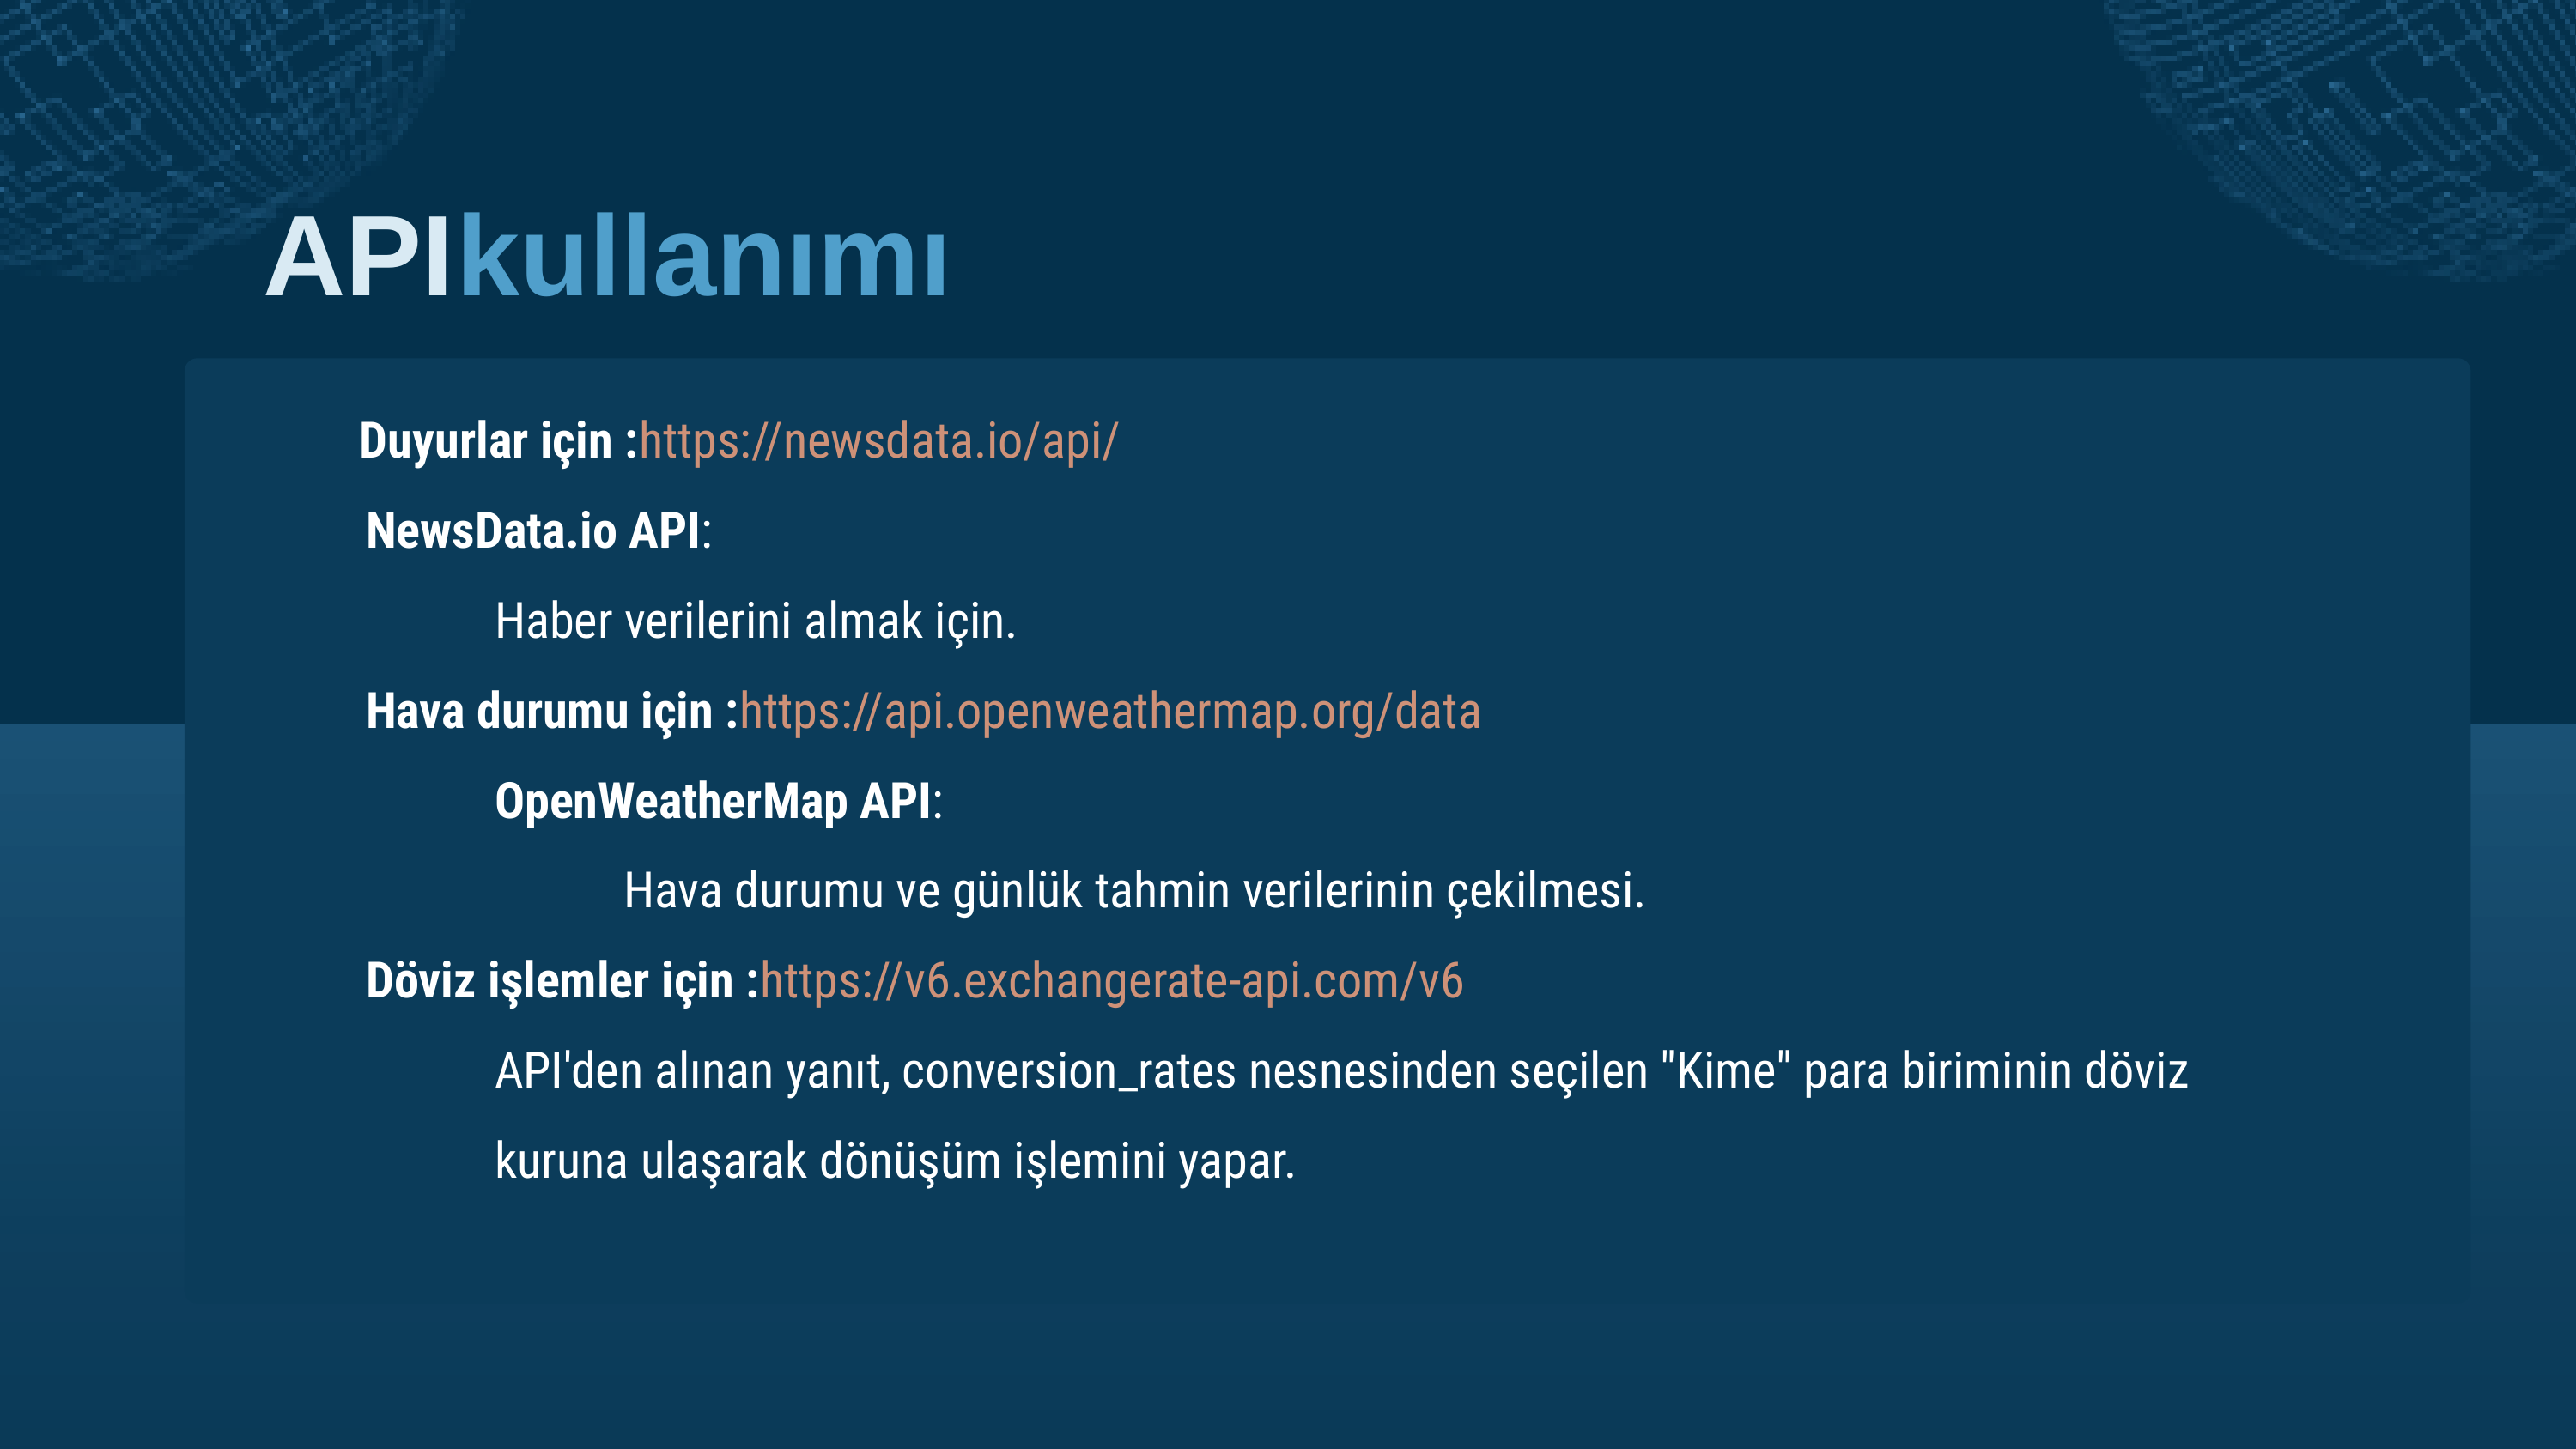

API
kullanımı

     Duyurlar için :https://newsdata.io/api/
NewsData.io API:
	Haber verilerini almak için.
Hava durumu için :https://api.openweathermap.org/data
	OpenWeatherMap API:
		Hava durumu ve günlük tahmin verilerinin çekilmesi.
Döviz işlemler için :https://v6.exchangerate-api.com/v6
	API'den alınan yanıt, conversion_rates nesnesinden seçilen "Kime" para biriminin döviz 	kuruna ulaşarak dönüşüm işlemini yapar.